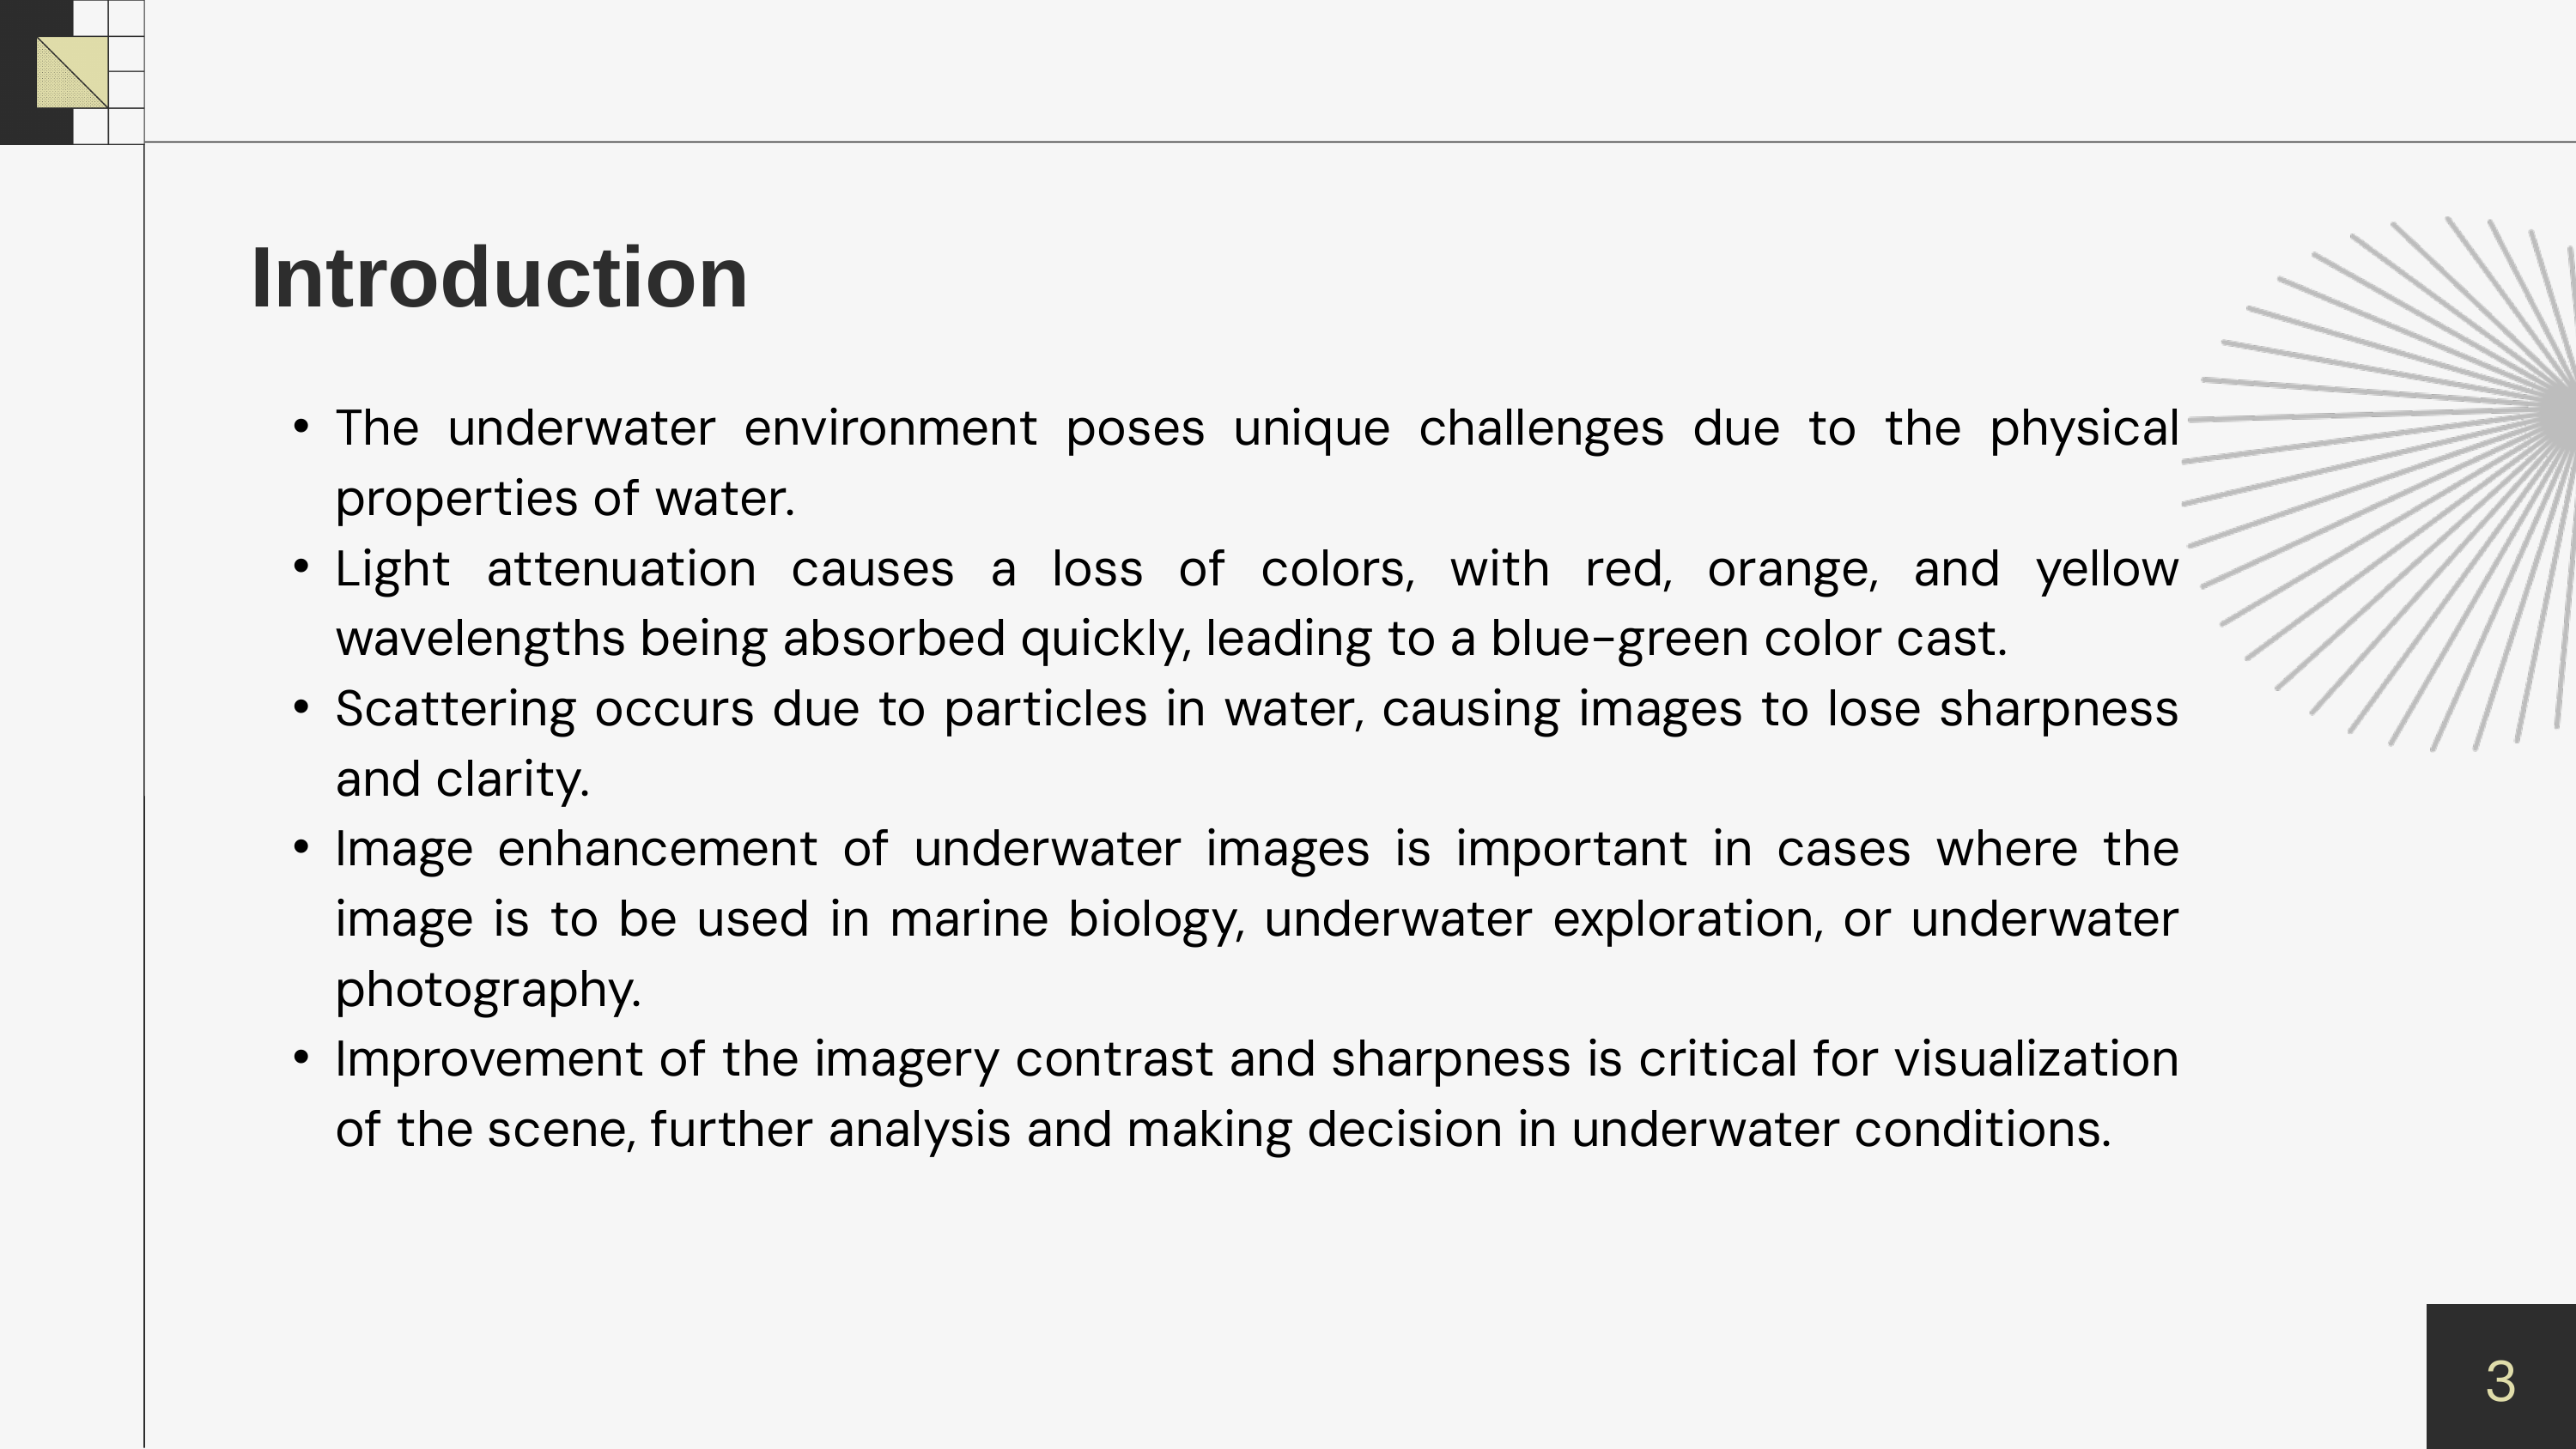

Introduction

The underwater environment poses unique challenges due to the physical properties of water.
Light attenuation causes a loss of colors, with red, orange, and yellow wavelengths being absorbed quickly, leading to a blue-green color cast.
Scattering occurs due to particles in water, causing images to lose sharpness and clarity.
Image enhancement of underwater images is important in cases where the image is to be used in marine biology, underwater exploration, or underwater photography.
Improvement of the imagery contrast and sharpness is critical for visualization of the scene, further analysis and making decision in underwater conditions.

3